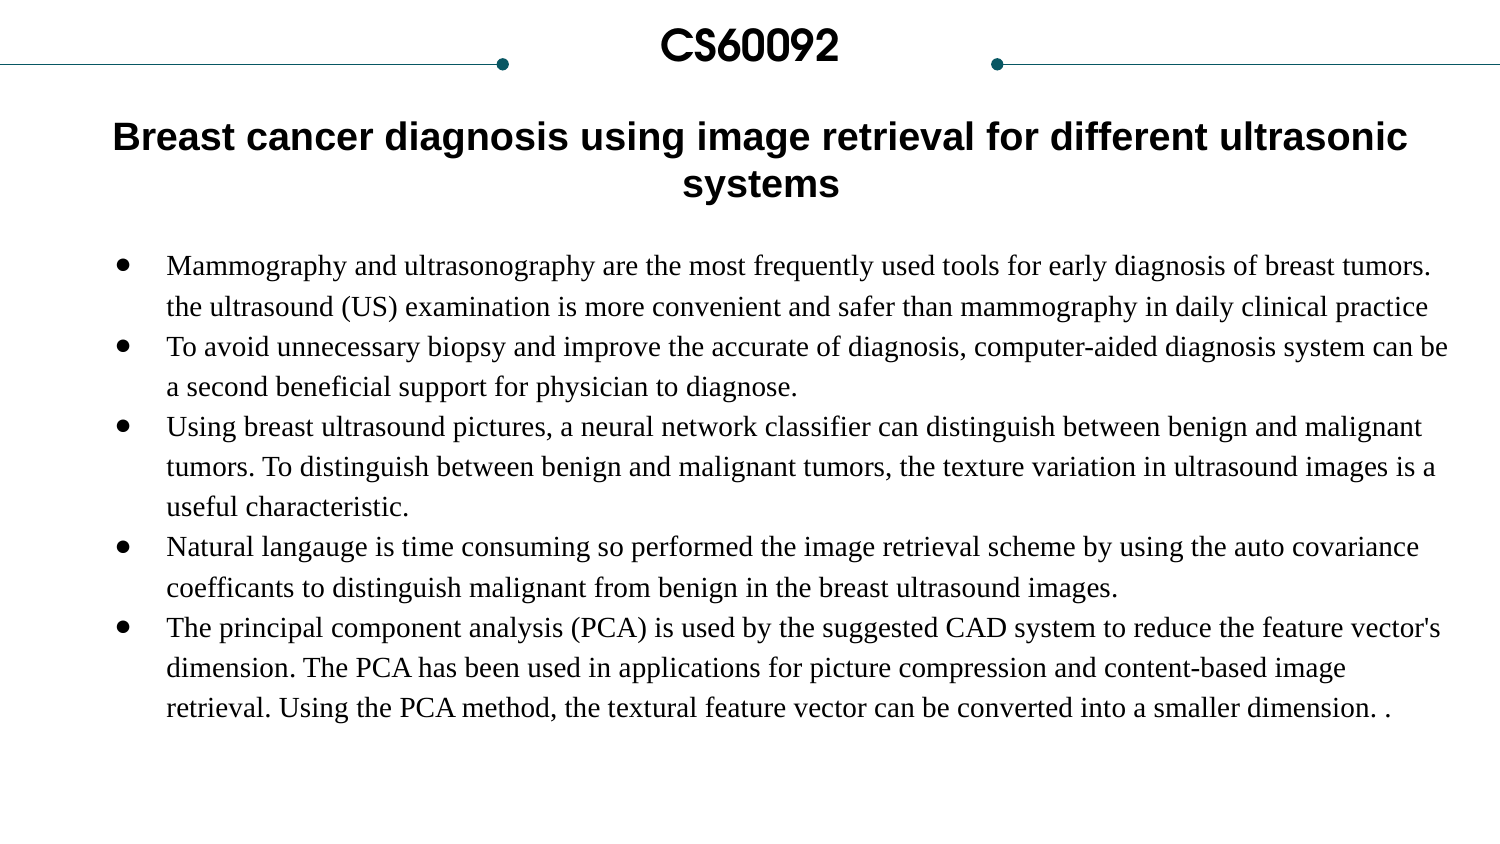

CS60092
Breast cancer diagnosis using image retrieval for different ultrasonic systems
Mammography and ultrasonography are the most frequently used tools for early diagnosis of breast tumors. the ultrasound (US) examination is more convenient and safer than mammography in daily clinical practice
To avoid unnecessary biopsy and improve the accurate of diagnosis, computer-aided diagnosis system can be a second beneficial support for physician to diagnose.
Using breast ultrasound pictures, a neural network classifier can distinguish between benign and malignant tumors. To distinguish between benign and malignant tumors, the texture variation in ultrasound images is a useful characteristic.
Natural langauge is time consuming so performed the image retrieval scheme by using the auto covariance coefficants to distinguish malignant from benign in the breast ultrasound images.
The principal component analysis (PCA) is used by the suggested CAD system to reduce the feature vector's dimension. The PCA has been used in applications for picture compression and content-based image retrieval. Using the PCA method, the textural feature vector can be converted into a smaller dimension. .